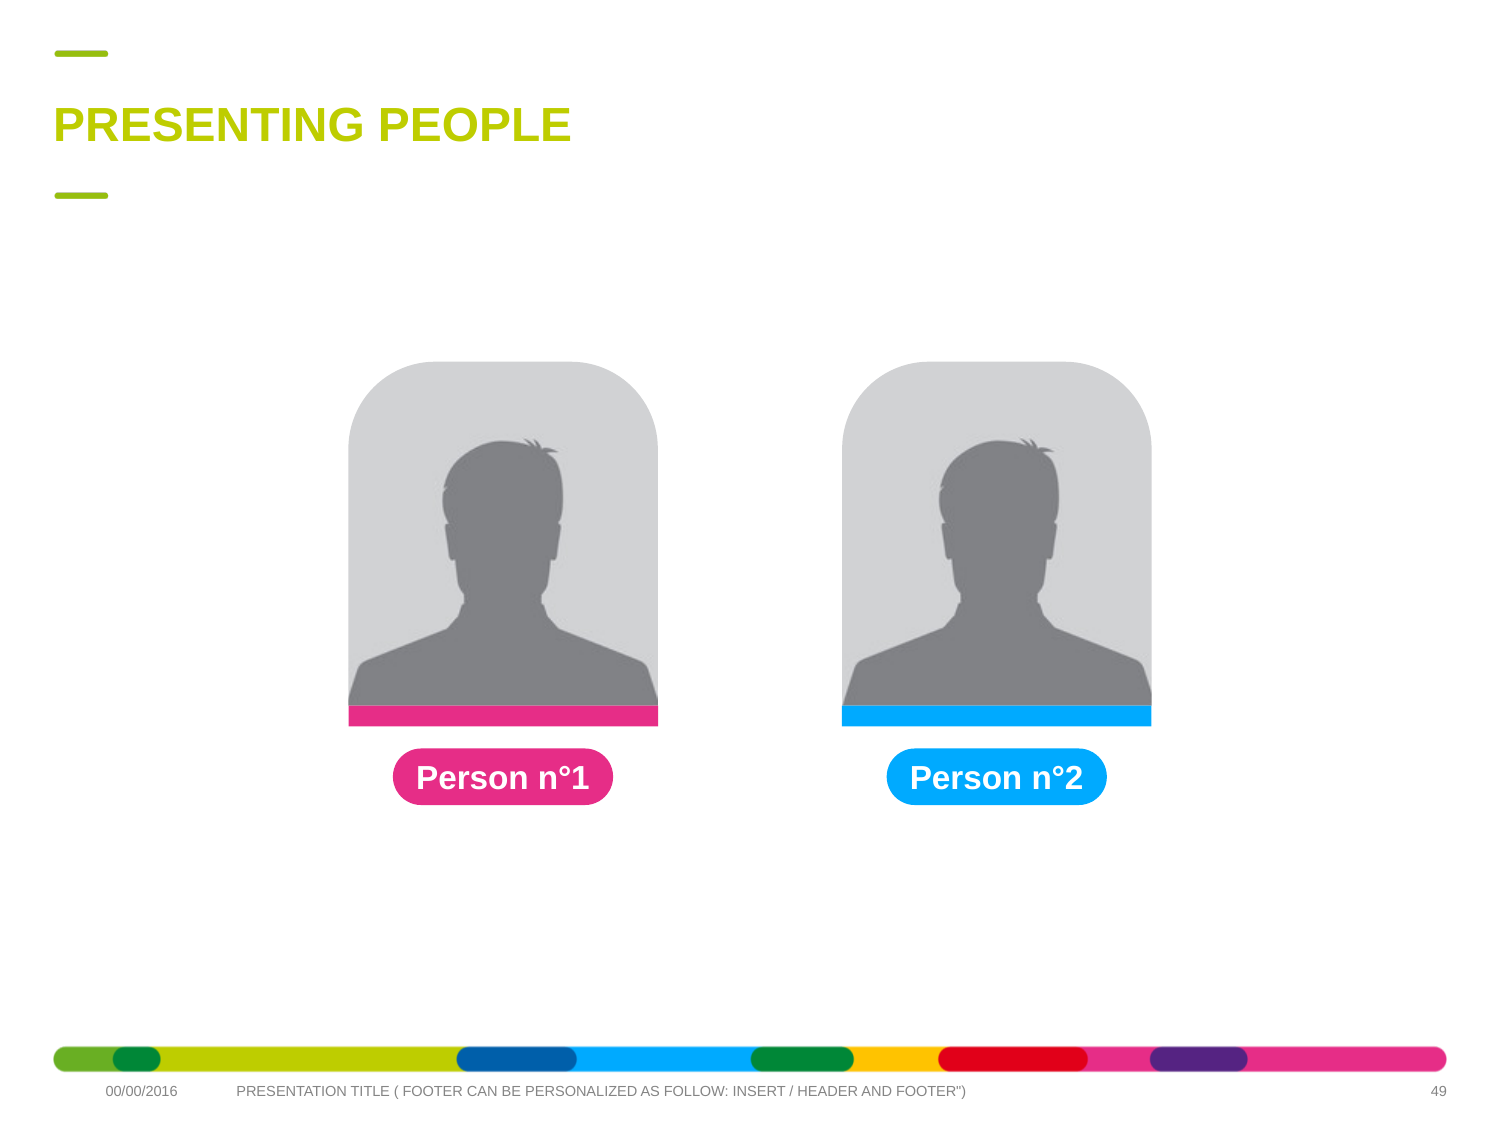

# PRESENTING PEOPLE

Person n°1

Person n°2
49
00/00/2016
PRESENTATION TITLE ( FOOTER CAN BE PERSONALIZED AS FOLLOW: INSERT / HEADER AND FOOTER")